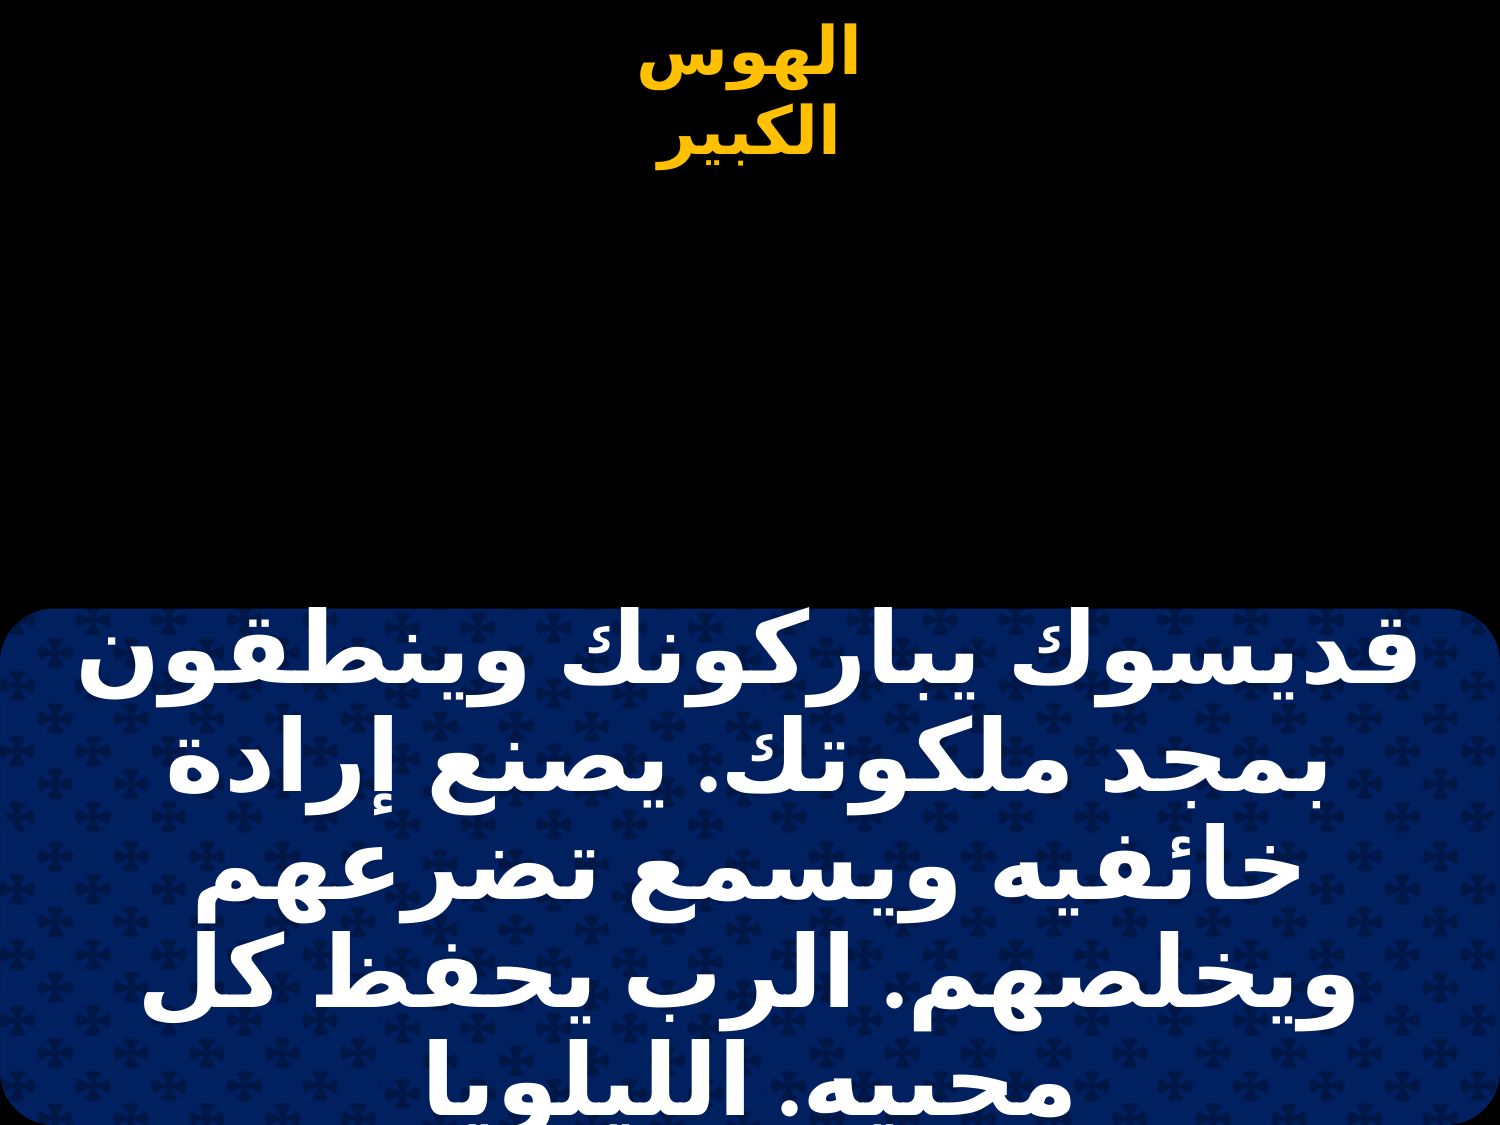

#
قديسوك يباركونك وينطقون بمجد ملكوتك. يصنع إرادة خائفيه ويسمع تضرعهم ويخلصهم. الرب يحفظ كل محبيه. الليلويا